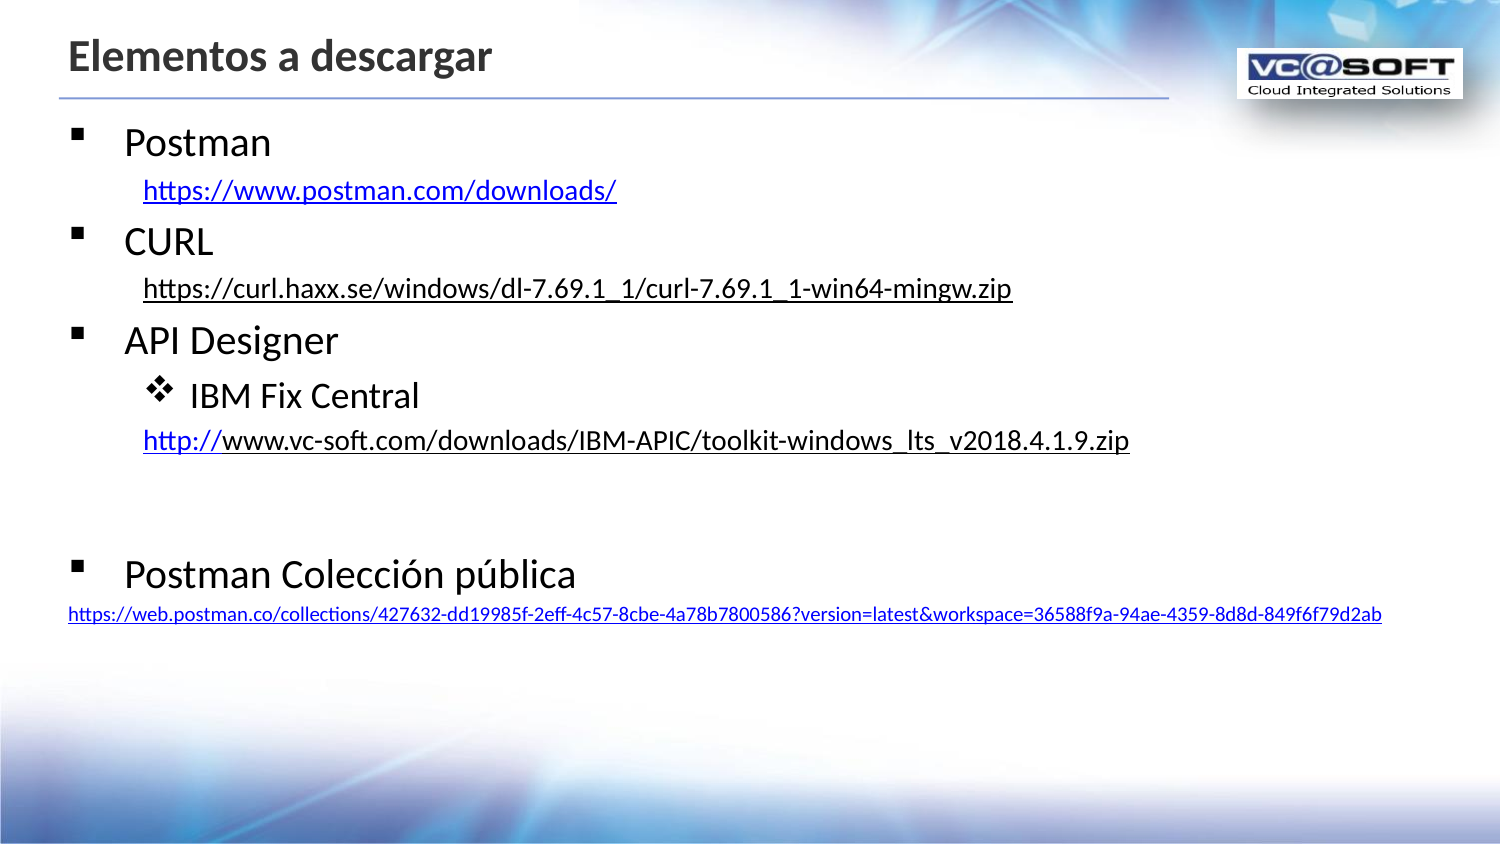

# Elementos a descargar
Postman
https://www.postman.com/downloads/
CURL
https://curl.haxx.se/windows/dl-7.69.1_1/curl-7.69.1_1-win64-mingw.zip
API Designer
IBM Fix Central
http://www.vc-soft.com/downloads/IBM-APIC/toolkit-windows_lts_v2018.4.1.9.zip

Postman Colección pública
https://web.postman.co/collections/427632-dd19985f-2eff-4c57-8cbe-4a78b7800586?version=latest&workspace=36588f9a-94ae-4359-8d8d-849f6f79d2ab